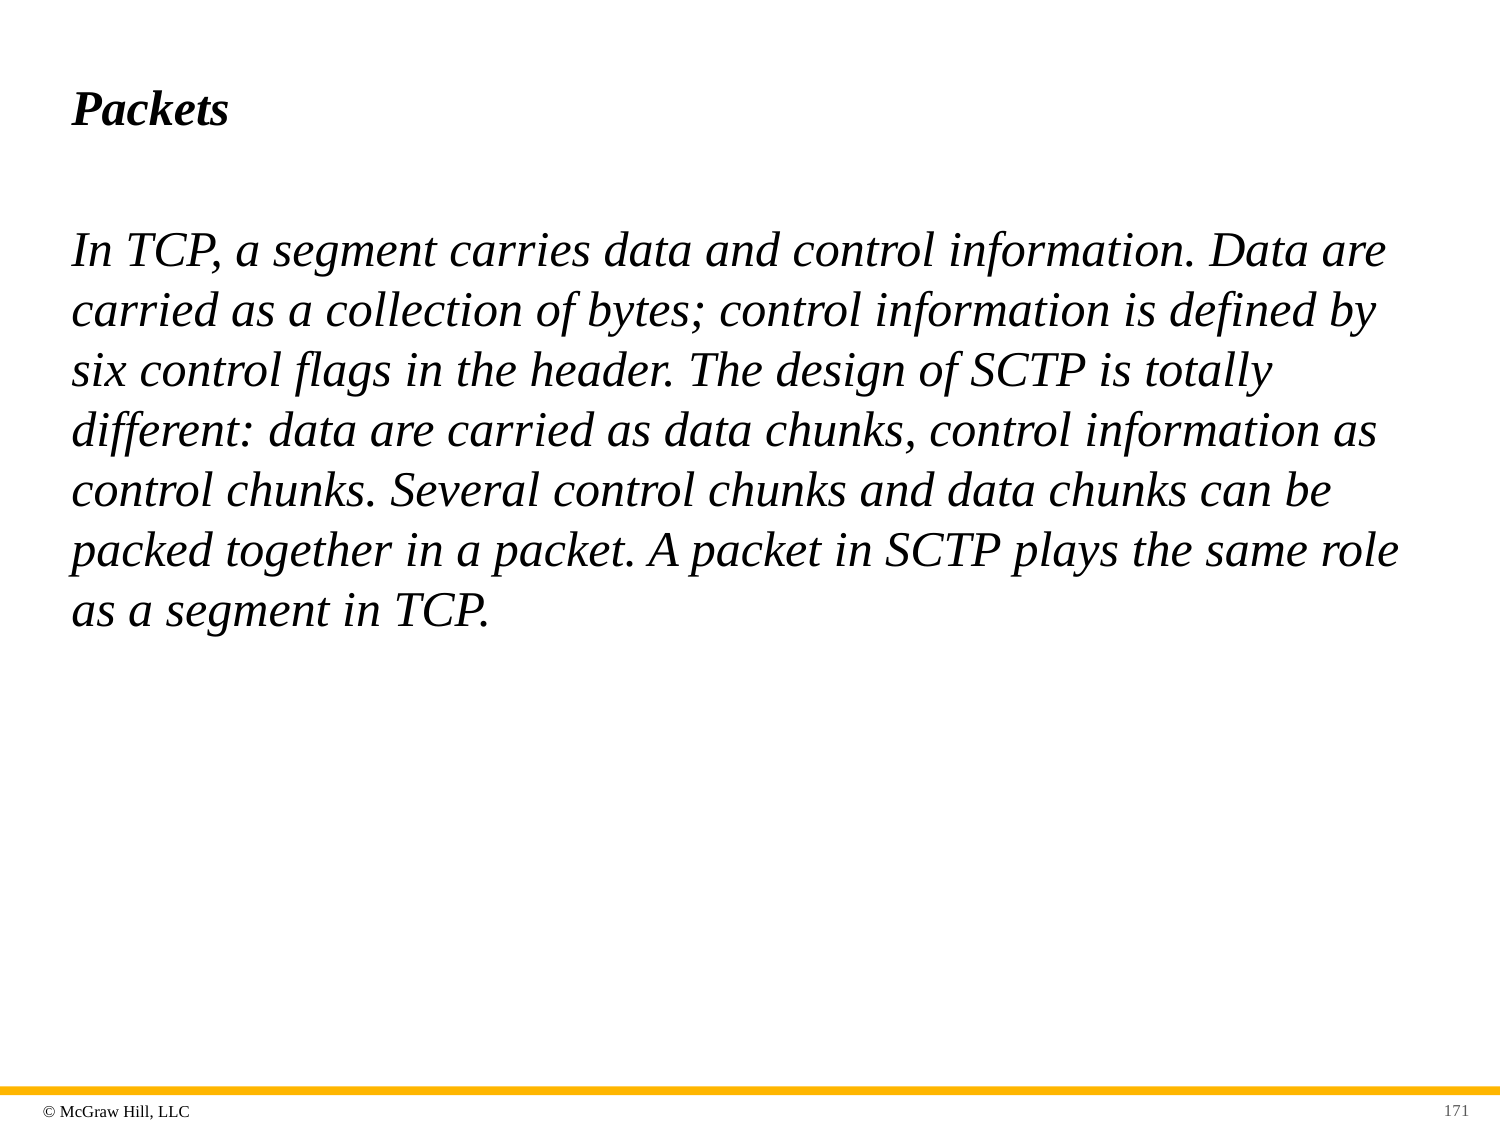

# Packets
In TCP, a segment carries data and control information. Data are carried as a collection of bytes; control information is defined by six control flags in the header. The design of SCTP is totally different: data are carried as data chunks, control information as control chunks. Several control chunks and data chunks can be packed together in a packet. A packet in SCTP plays the same role as a segment in TCP.
171